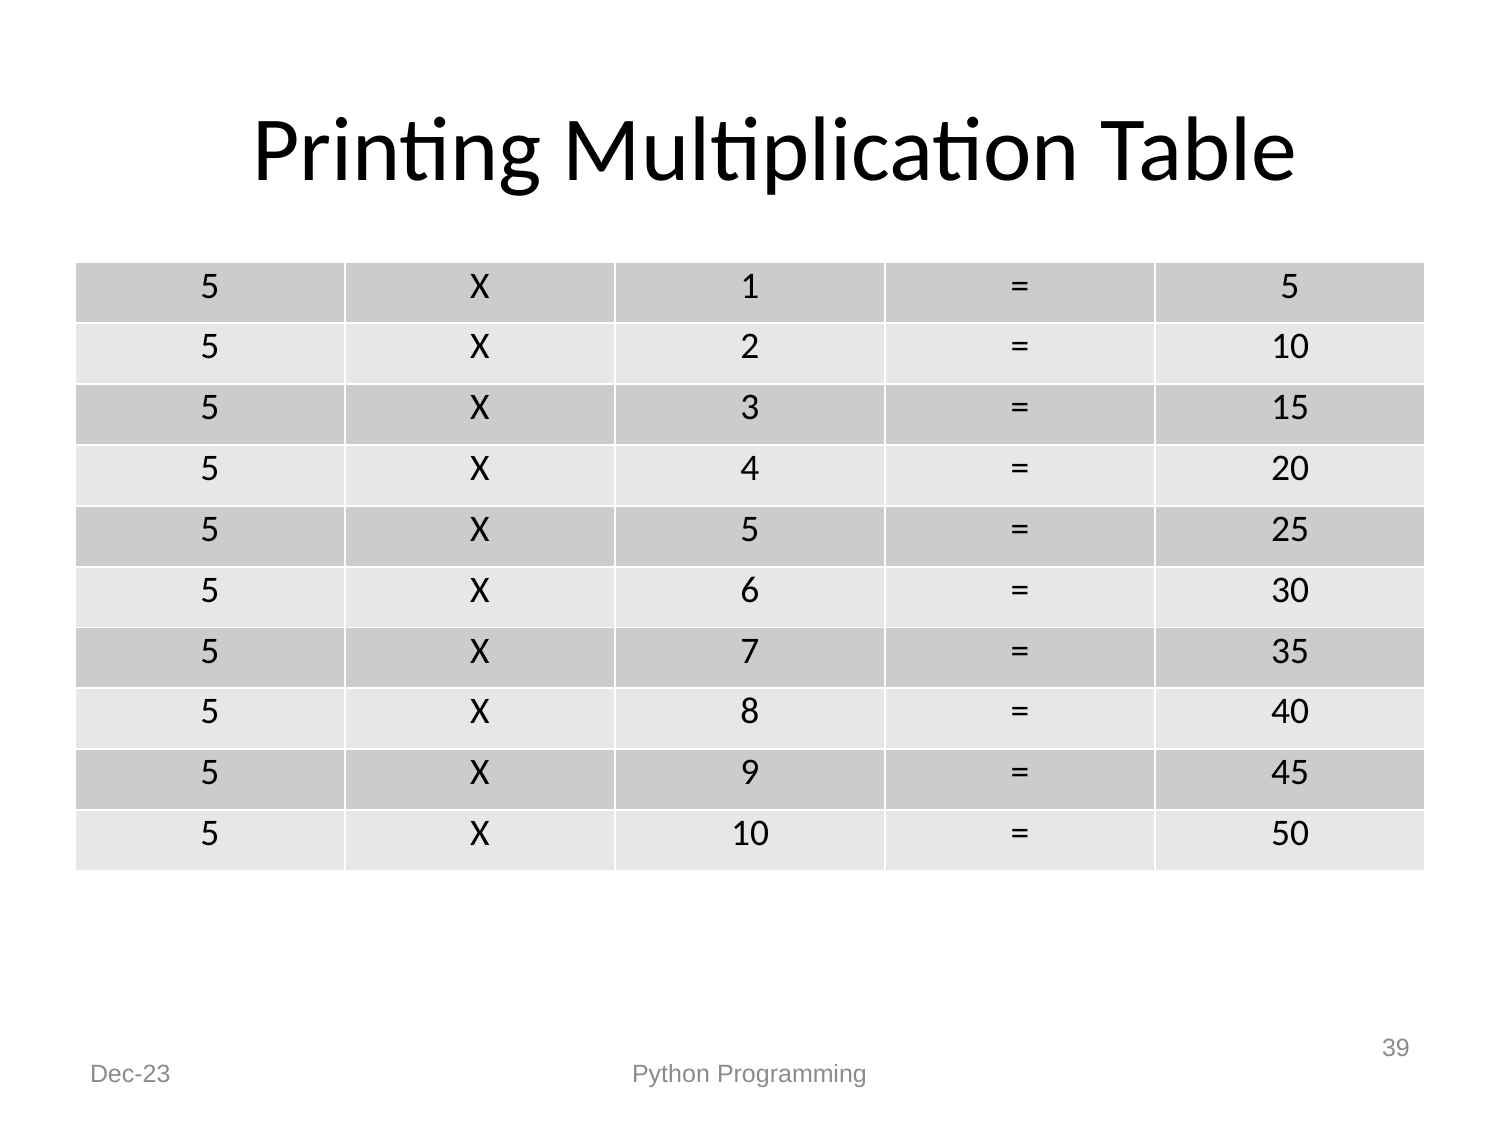

# Printing Multiplication Table
| 5 | X | 1 | = | 5 |
| --- | --- | --- | --- | --- |
| 5 | X | 2 | = | 10 |
| 5 | X | 3 | = | 15 |
| 5 | X | 4 | = | 20 |
| 5 | X | 5 | = | 25 |
| 5 | X | 6 | = | 30 |
| 5 | X | 7 | = | 35 |
| 5 | X | 8 | = | 40 |
| 5 | X | 9 | = | 45 |
| 5 | X | 10 | = | 50 |
39
Dec-23
Python Programming